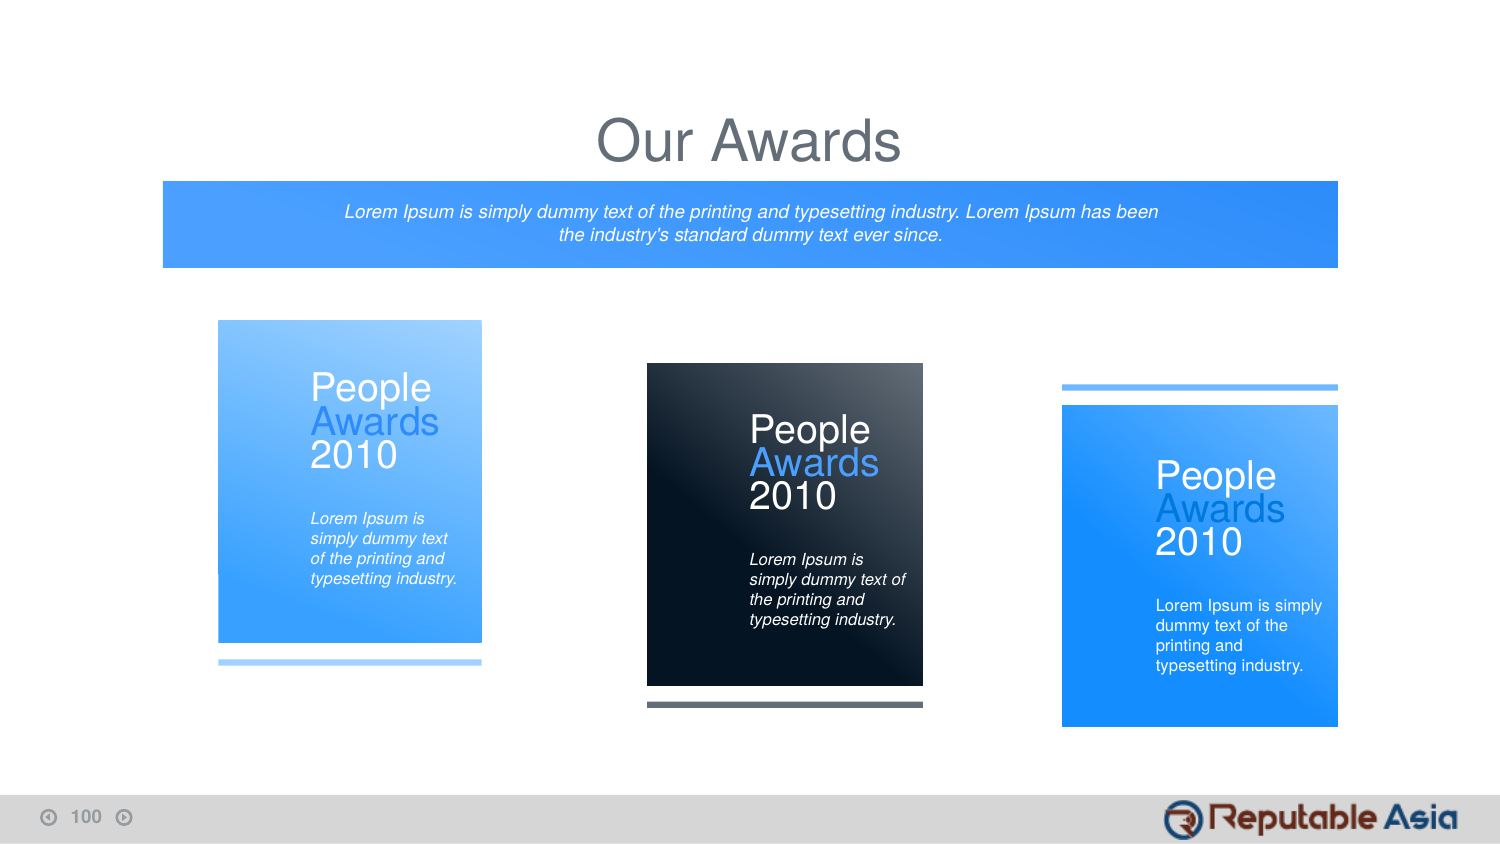

Our Awards

Lorem Ipsum is simply dummy text of the printing and typesetting industry. Lorem Ipsum has been the industry's standard dummy text ever since.

People
Awards
2010
Lorem Ipsum is simply dummy text of the printing and typesetting industry.

People
Awards
2010
Lorem Ipsum is simply dummy text of the printing and typesetting industry.

People
Awards
2010
Lorem Ipsum is simply dummy text of the printing and typesetting industry.

100